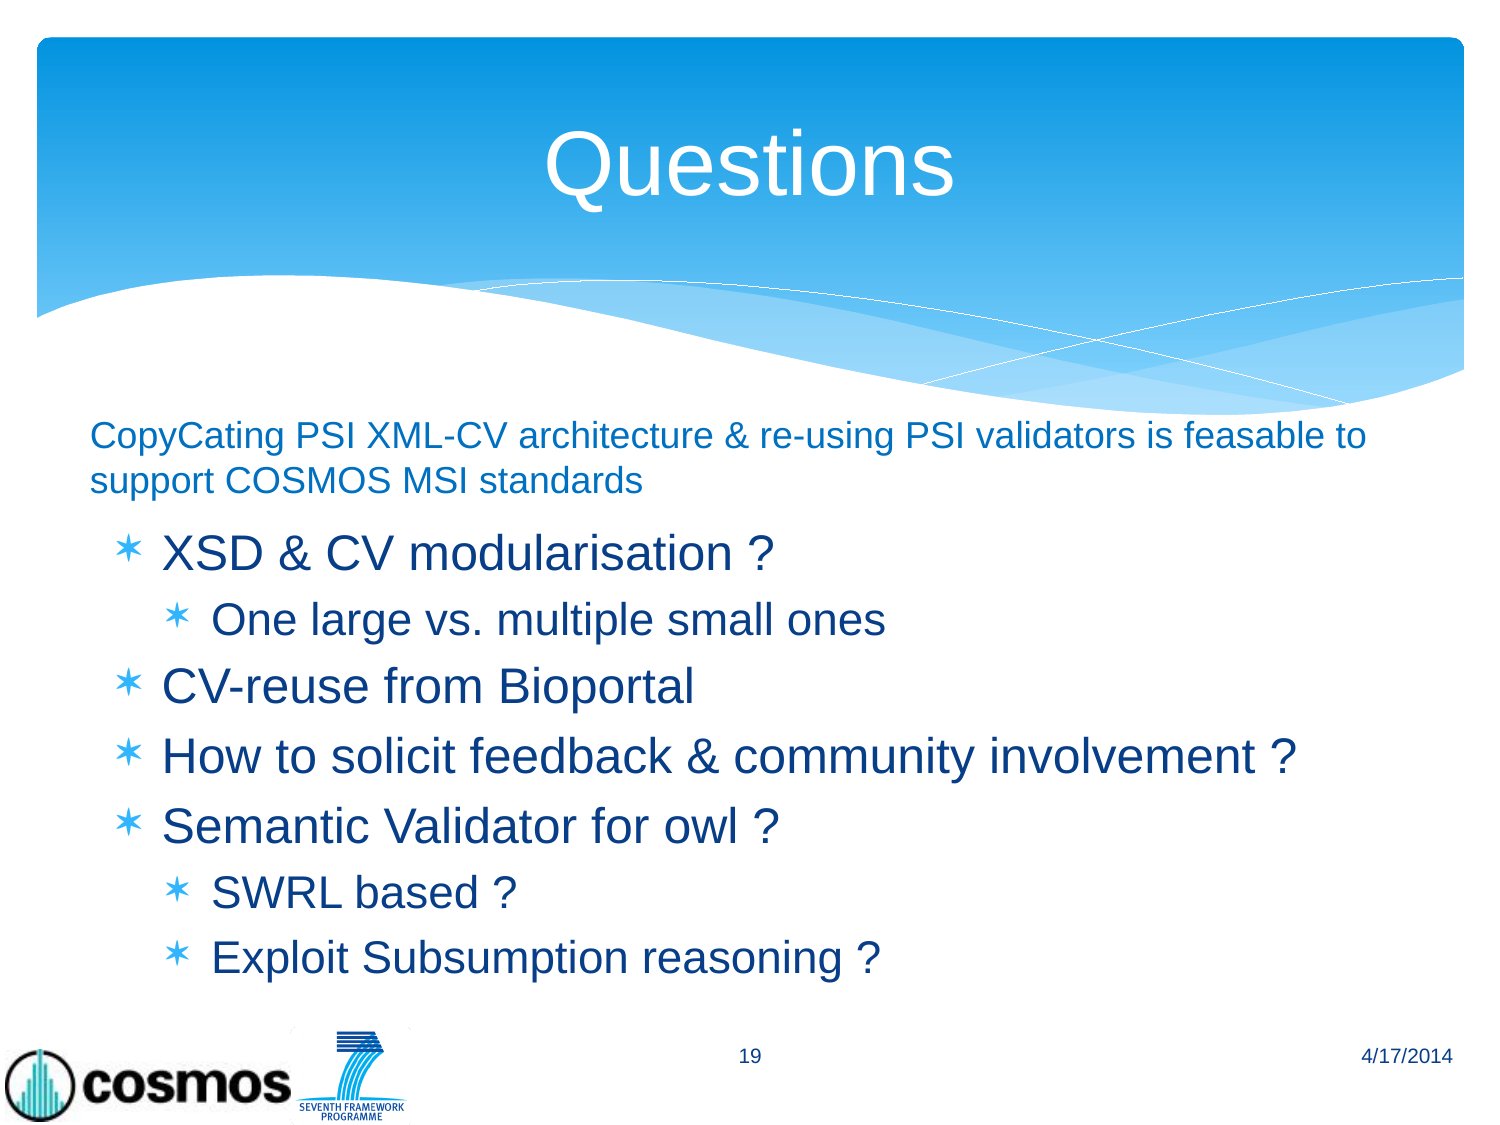

# Questions
CopyCating PSI XML-CV architecture & re-using PSI validators is feasable to support COSMOS MSI standards
XSD & CV modularisation ?
One large vs. multiple small ones
CV-reuse from Bioportal
How to solicit feedback & community involvement ?
Semantic Validator for owl ?
SWRL based ?
Exploit Subsumption reasoning ?
19

4/17/2014